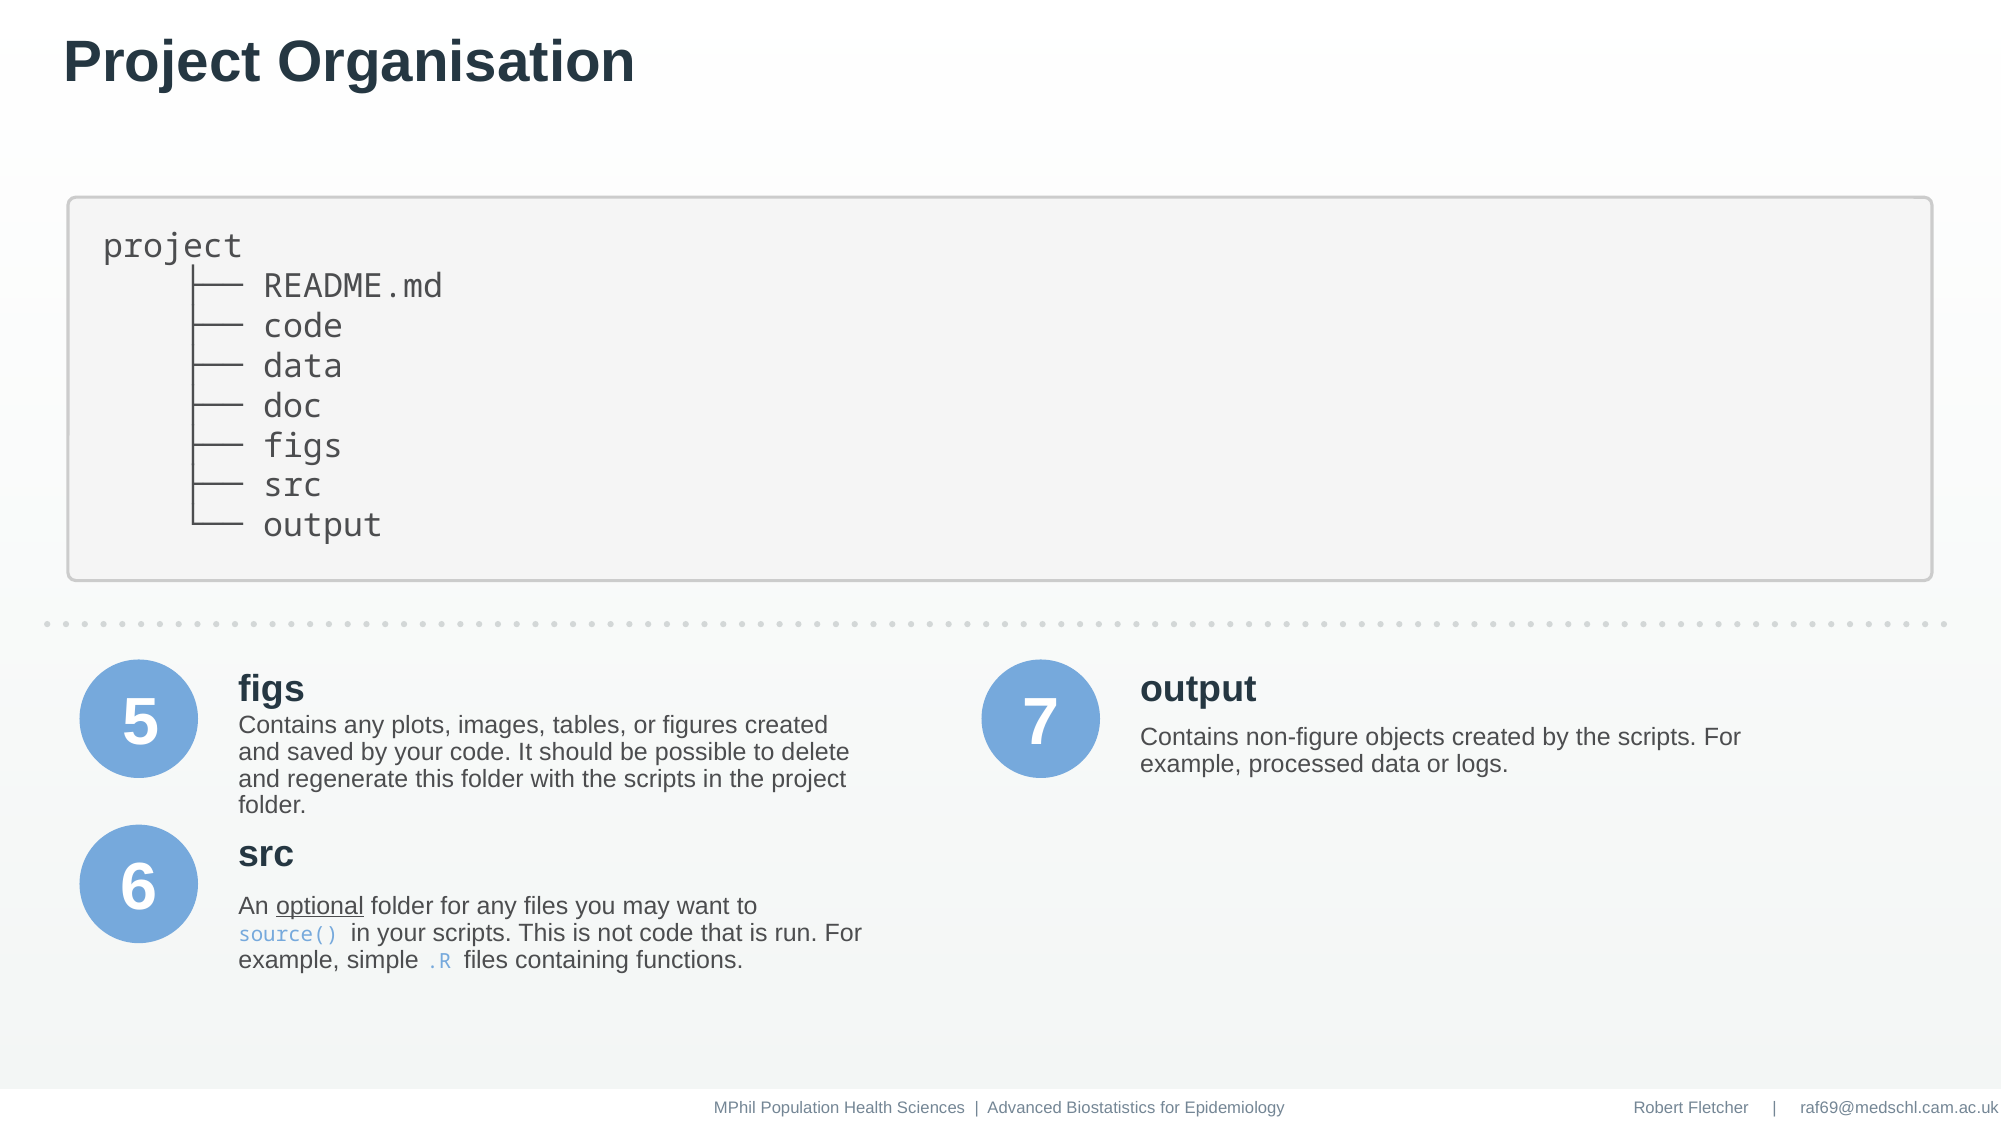

# Project Organisation

project
    ├── README.md
    ├── code
    ├── data
    ├── doc
    ├── figs
    ├── src
    └── output

figs
output

Contains any plots, images, tables, or figures created and saved by your code. It should be possible to delete and regenerate this folder with the scripts in the project folder.
Contains non-figure objects created by the scripts. For example, processed data or logs.
5
7
src

6
An optional folder for any files you may want to source() in your scripts. This is not code that is run. For example, simple .R files containing functions.
MPhil Population Health Sciences  |  Advanced Biostatistics for Epidemiology
Robert Fletcher     |     raf69@medschl.cam.ac.uk